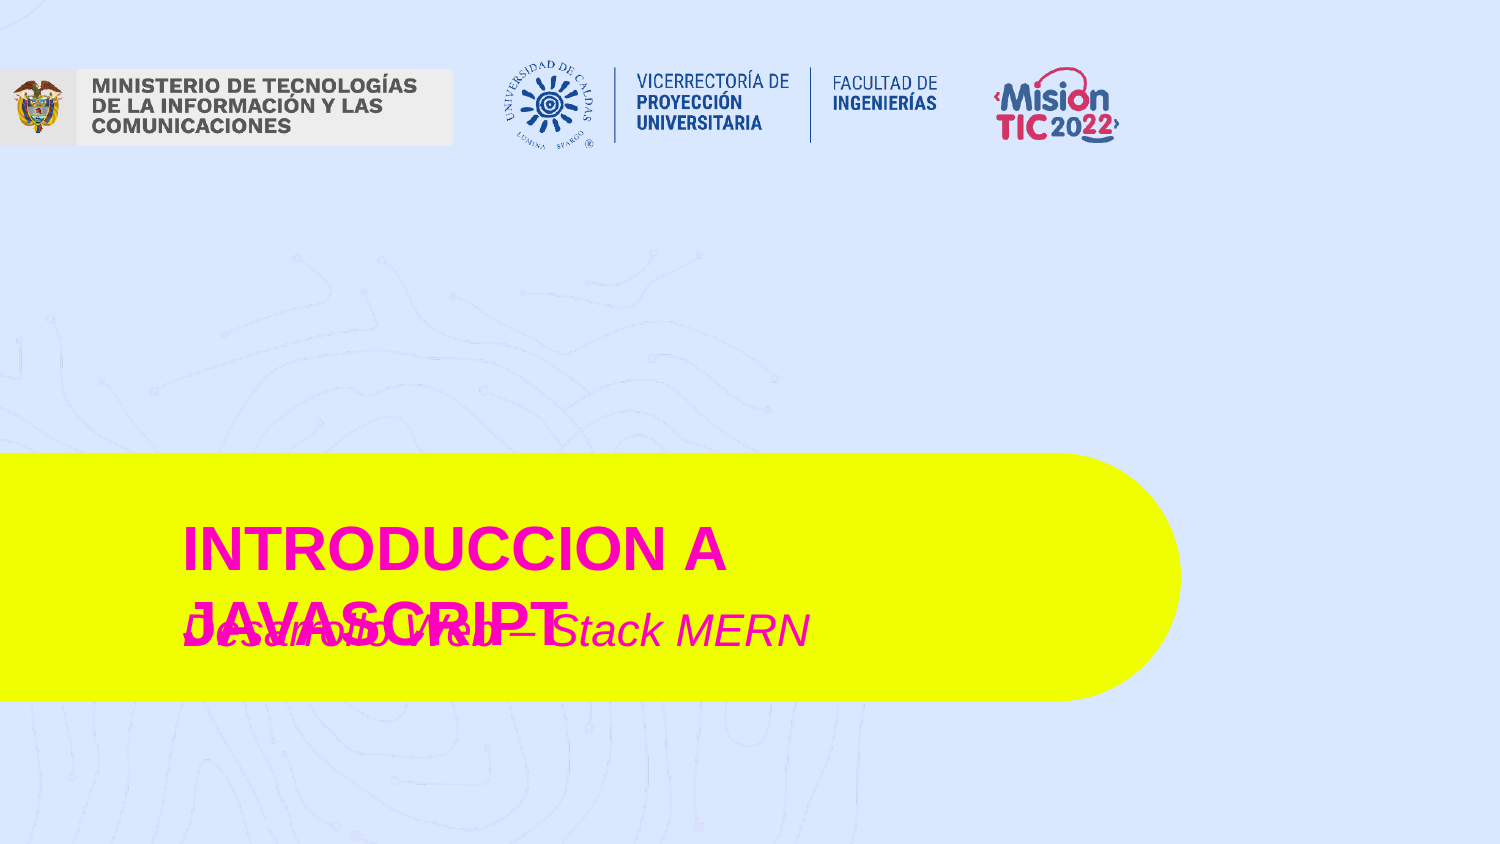

INTRODUCCION A JAVASCRIPT
Desarrollo Web – Stack MERN